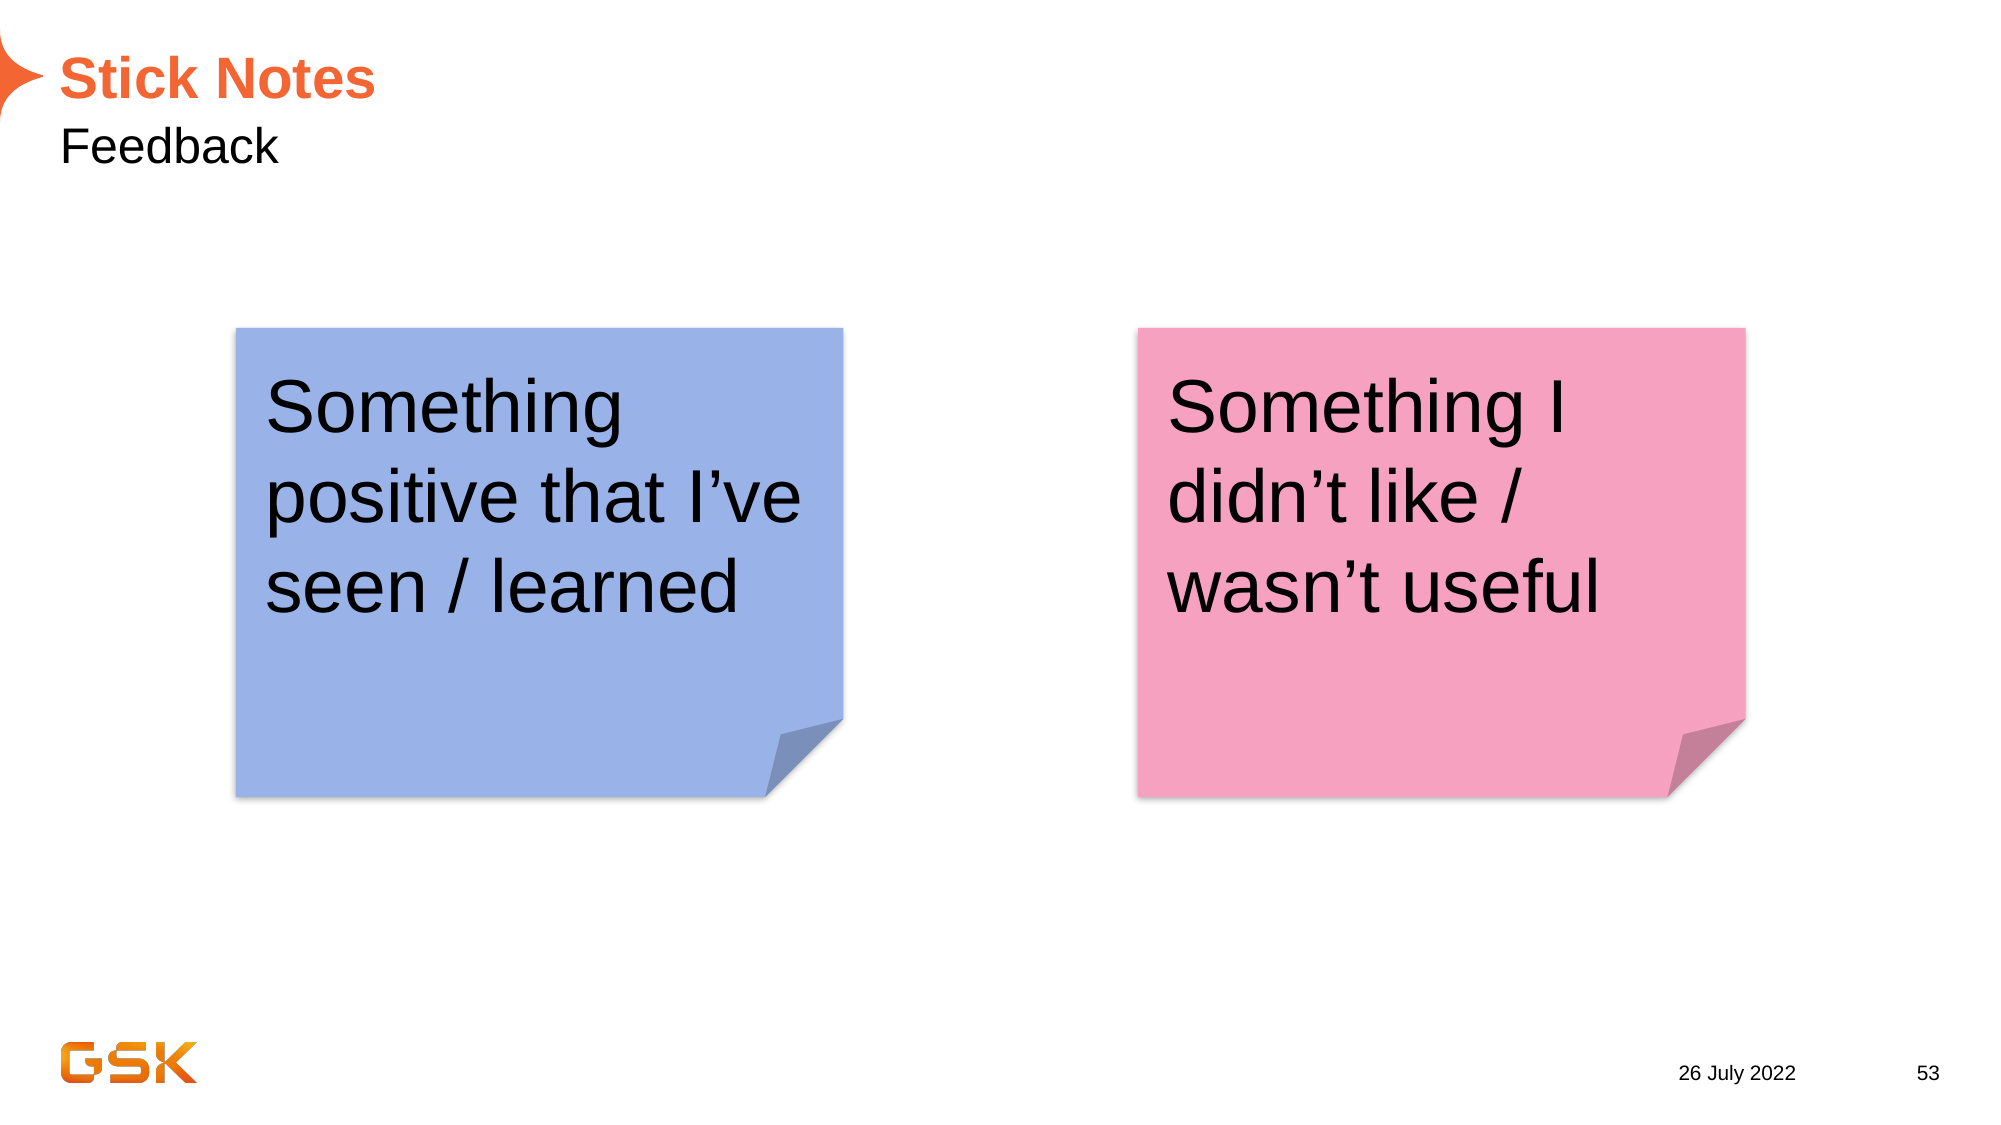

# Stick Notes
Feedback
Something positive that I’ve seen / learned
Something I didn’t like / wasn’t useful

26 July 2022
53